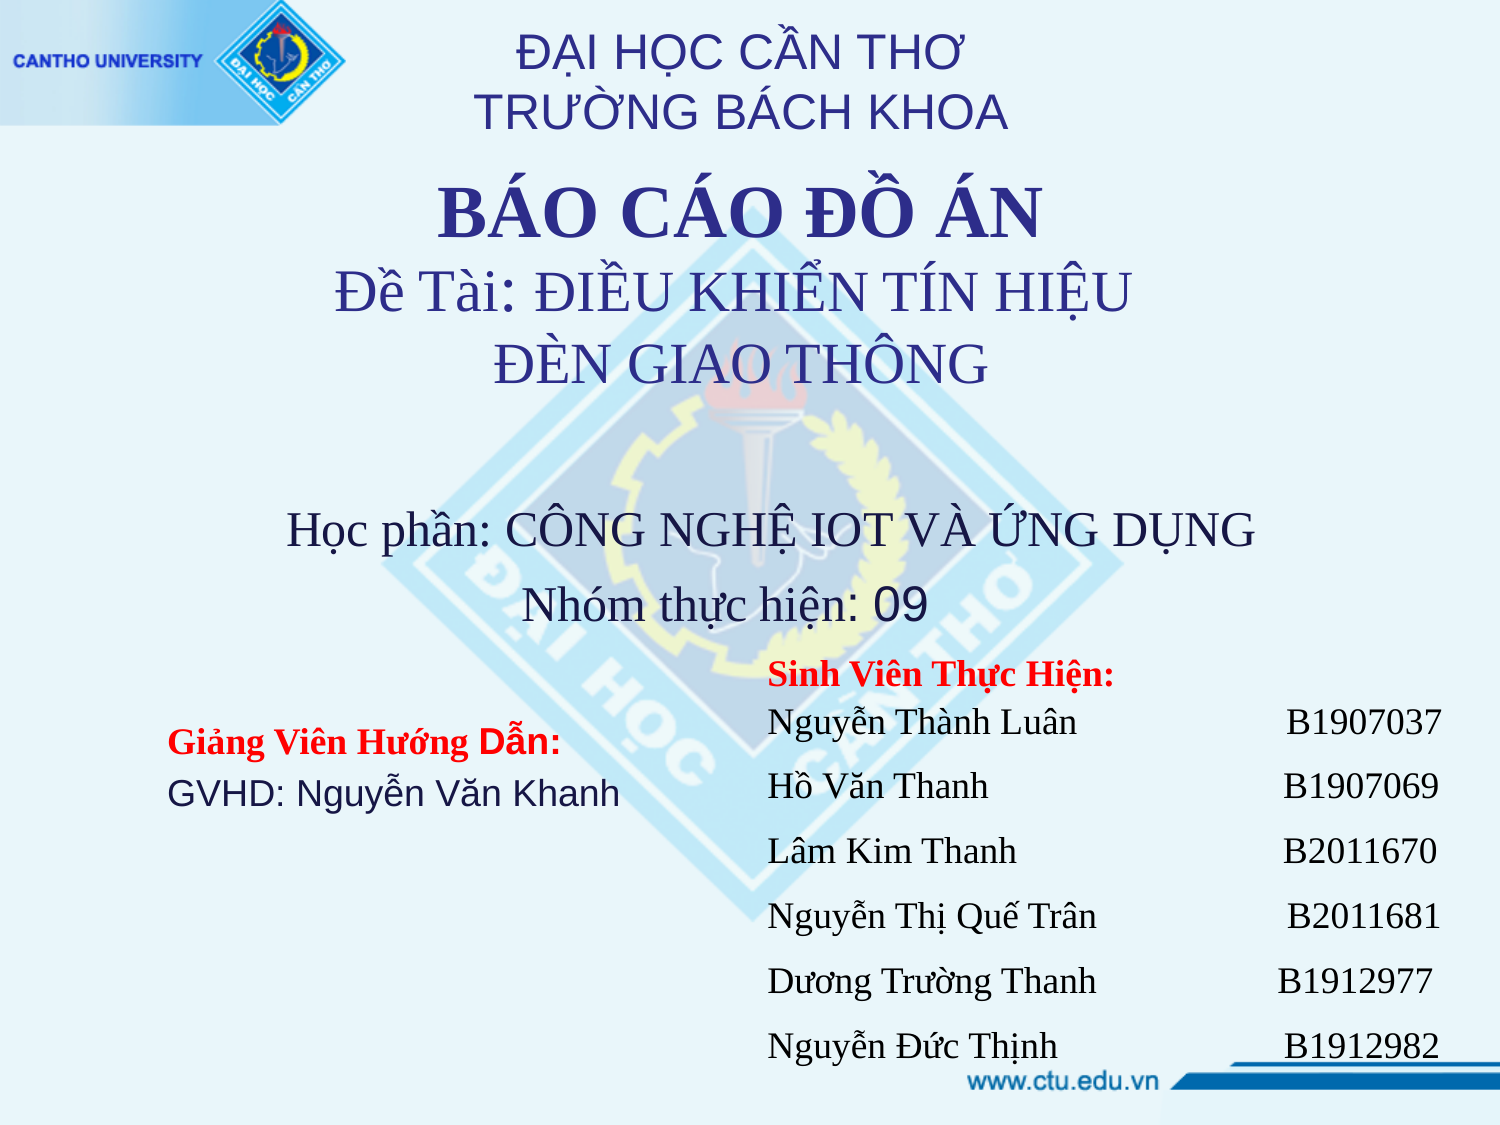

ĐẠI HỌC CẦN THƠ
TRƯỜNG BÁCH KHOA
BÁO CÁO ĐỒ ÁN
Đề Tài: ĐIỀU KHIỂN TÍN HIỆU
ĐÈN GIAO THÔNG

Học phần: CÔNG NGHỆ IOT VÀ ỨNG DỤNG
Nhóm thực hiện: 09
Sinh Viên Thực Hiện:
Nguyễn Thành Luân                      B1907037
Hồ Văn Thanh                               B1907069
Lâm Kim Thanh                            B2011670
Nguyễn Thị Quế Trân                    B2011681
Dương Trường Thanh                   B1912977
Nguyễn Đức Thịnh 	       B1912982
Giảng Viên Hướng Dẫn:
GVHD: Nguyễn Văn Khanh